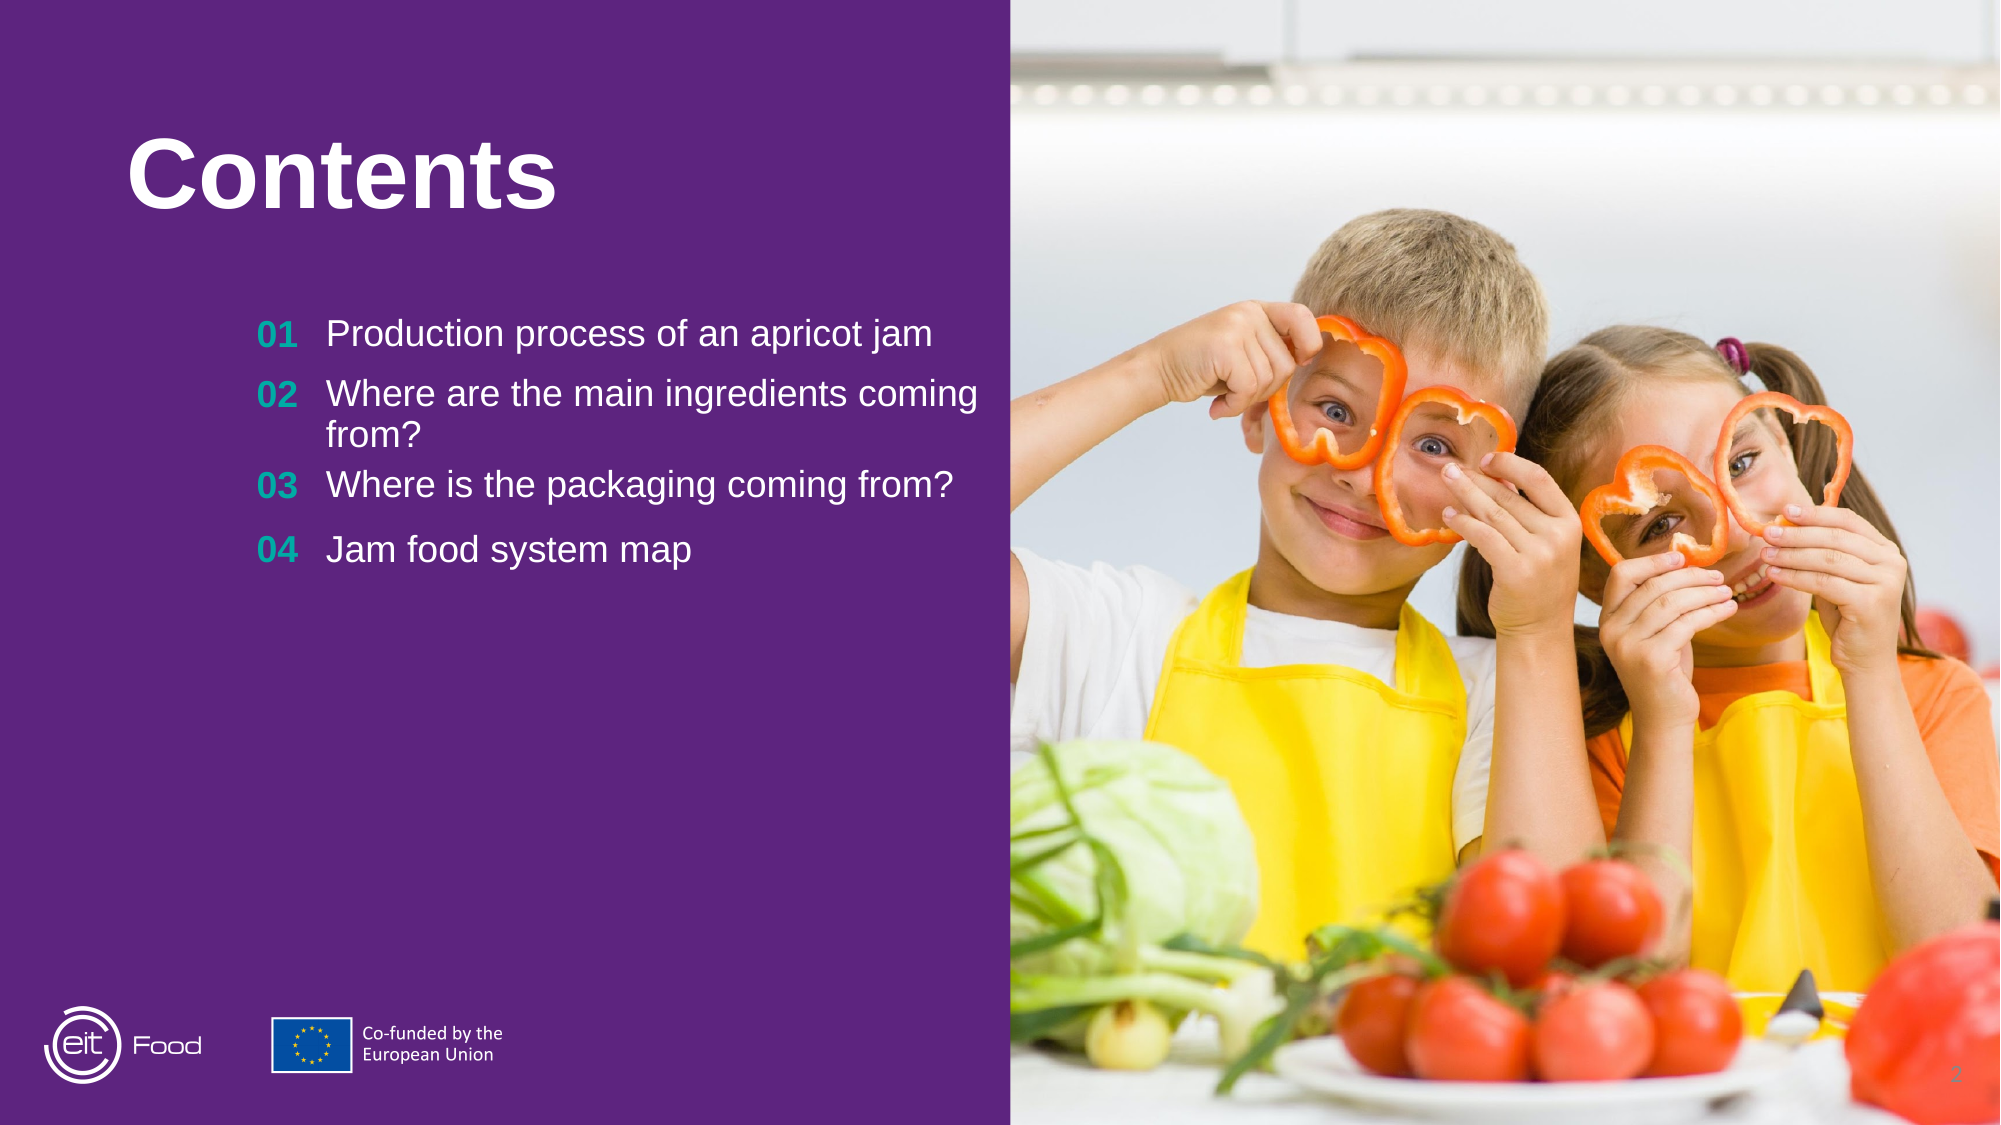

Production process of an apricot jam
01
Where are the main ingredients coming from?
02
Where is the packaging coming from?
03
04
Jam food system map
2